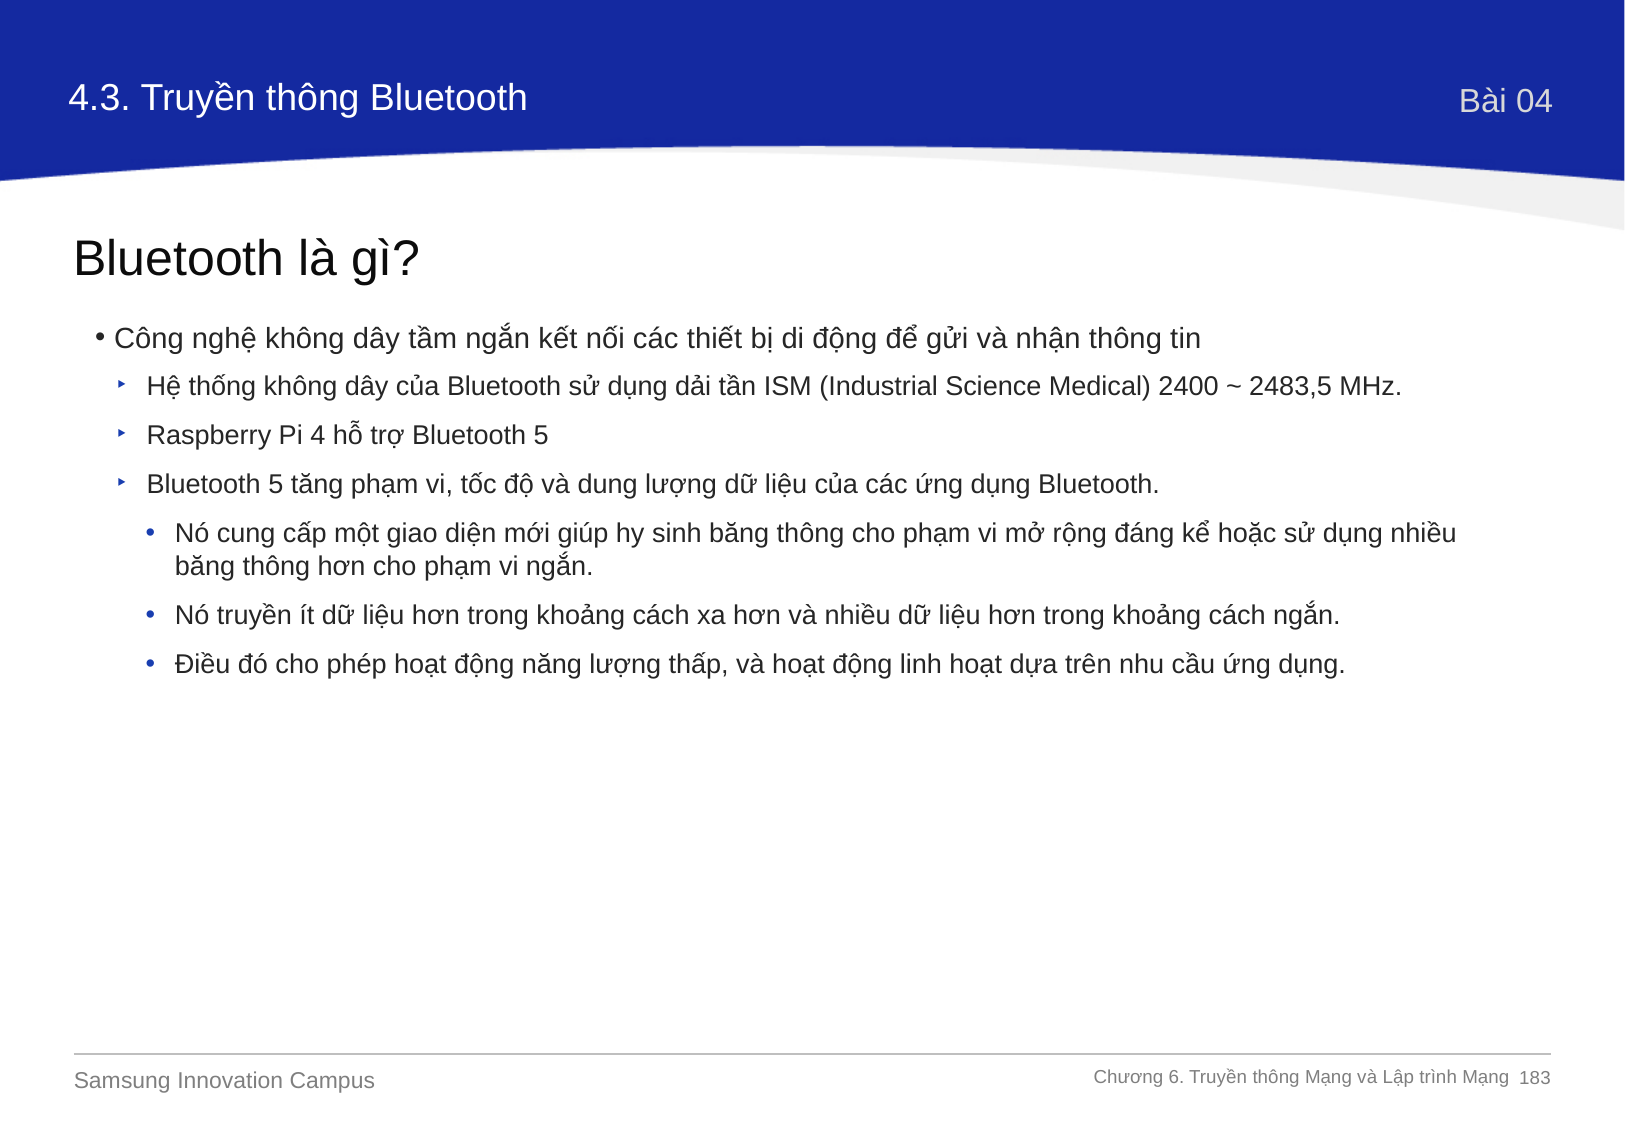

4.3. Truyền thông Bluetooth
Bài 04
Bluetooth là gì?
Công nghệ không dây tầm ngắn kết nối các thiết bị di động để gửi và nhận thông tin
Hệ thống không dây của Bluetooth sử dụng dải tần ISM (Industrial Science Medical) 2400 ~ 2483,5 MHz.
Raspberry Pi 4 hỗ trợ Bluetooth 5
Bluetooth 5 tăng phạm vi, tốc độ và dung lượng dữ liệu của các ứng dụng Bluetooth.
Nó cung cấp một giao diện mới giúp hy sinh băng thông cho phạm vi mở rộng đáng kể hoặc sử dụng nhiều băng thông hơn cho phạm vi ngắn.
Nó truyền ít dữ liệu hơn trong khoảng cách xa hơn và nhiều dữ liệu hơn trong khoảng cách ngắn.
Điều đó cho phép hoạt động năng lượng thấp, và hoạt động linh hoạt dựa trên nhu cầu ứng dụng.